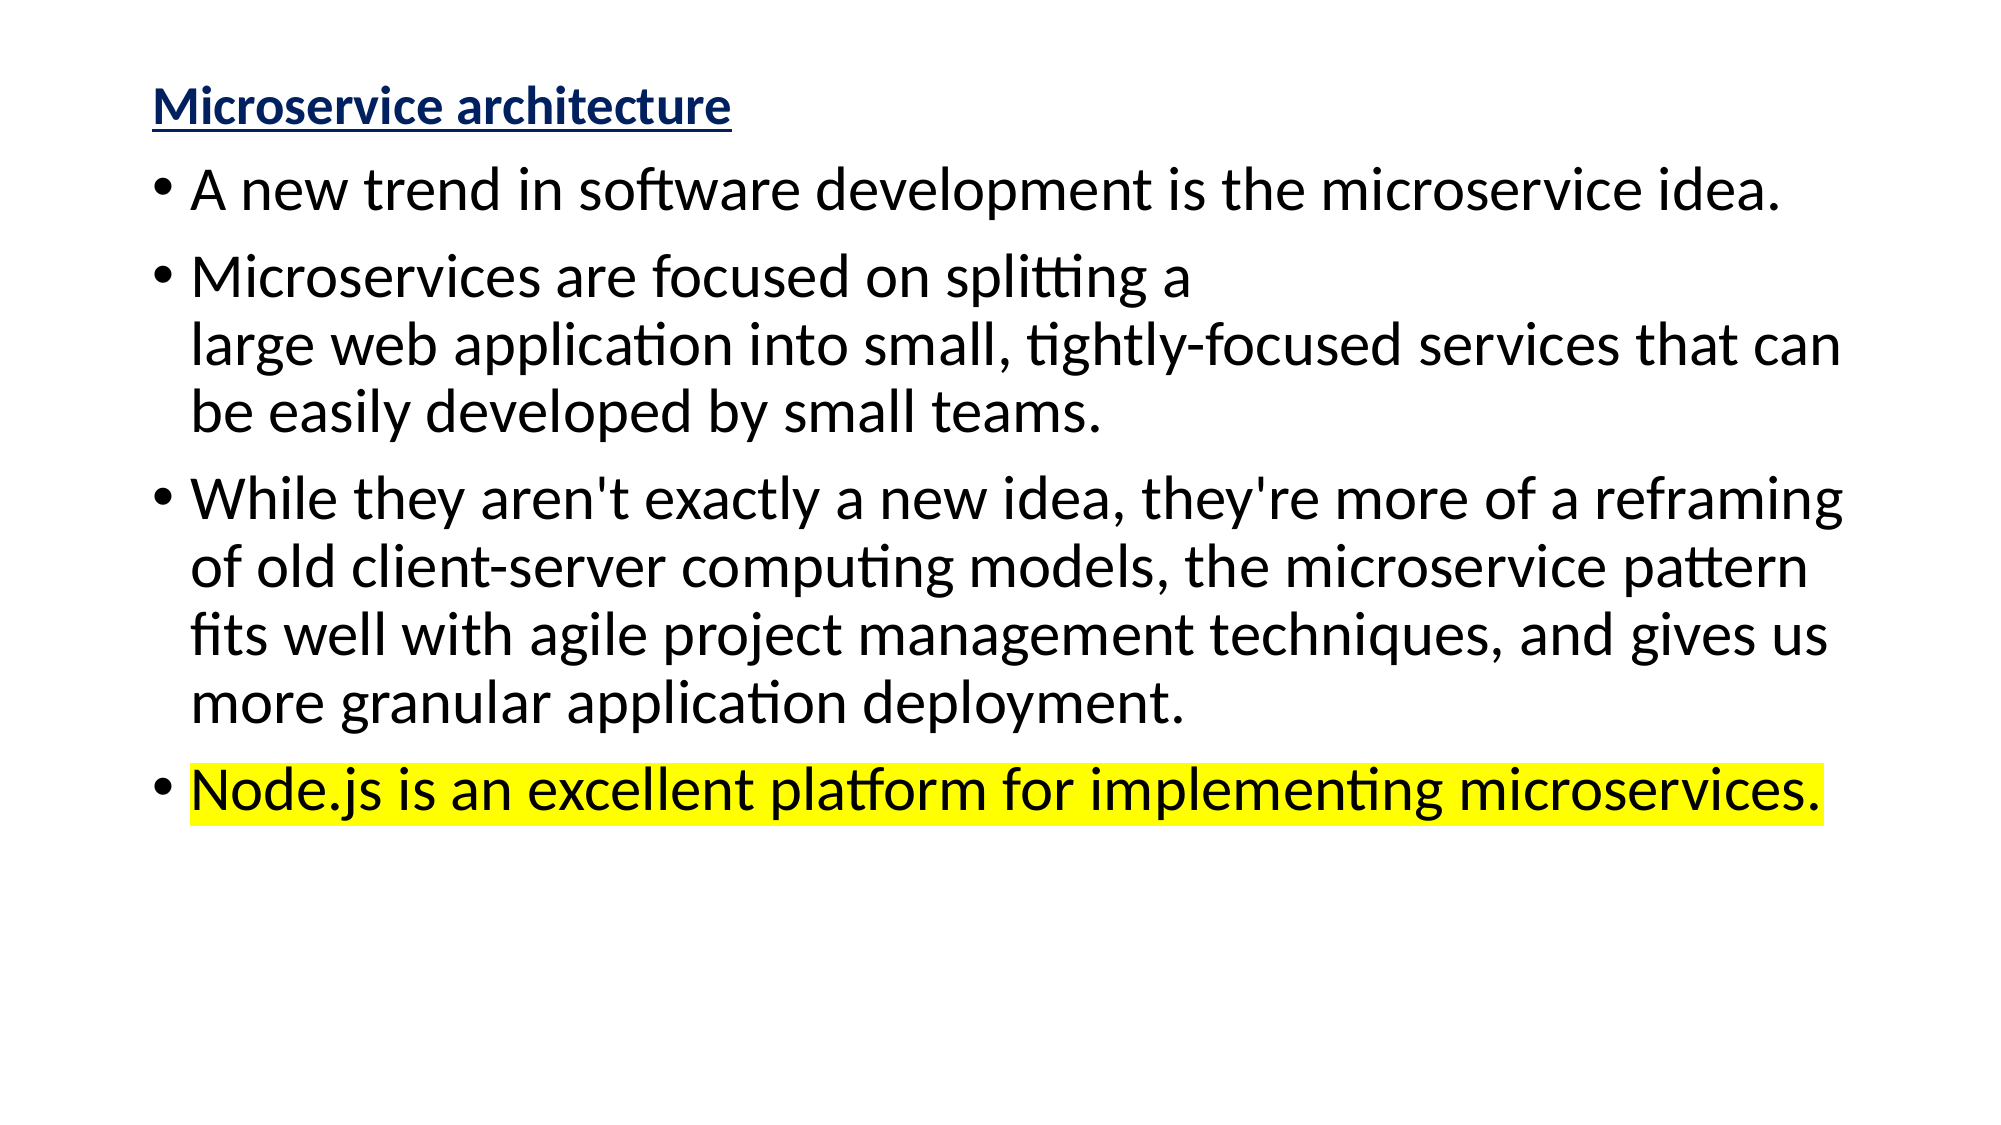

Microservice architecture
A new trend in software development is the microservice idea.
Microservices are focused on splitting a large web application into small, tightly-focused services that can be easily developed by small teams.
While they aren't exactly a new idea, they're more of a reframing of old client-server computing models, the microservice pattern fits well with agile project management techniques, and gives us more granular application deployment.
Node.js is an excellent platform for implementing microservices.